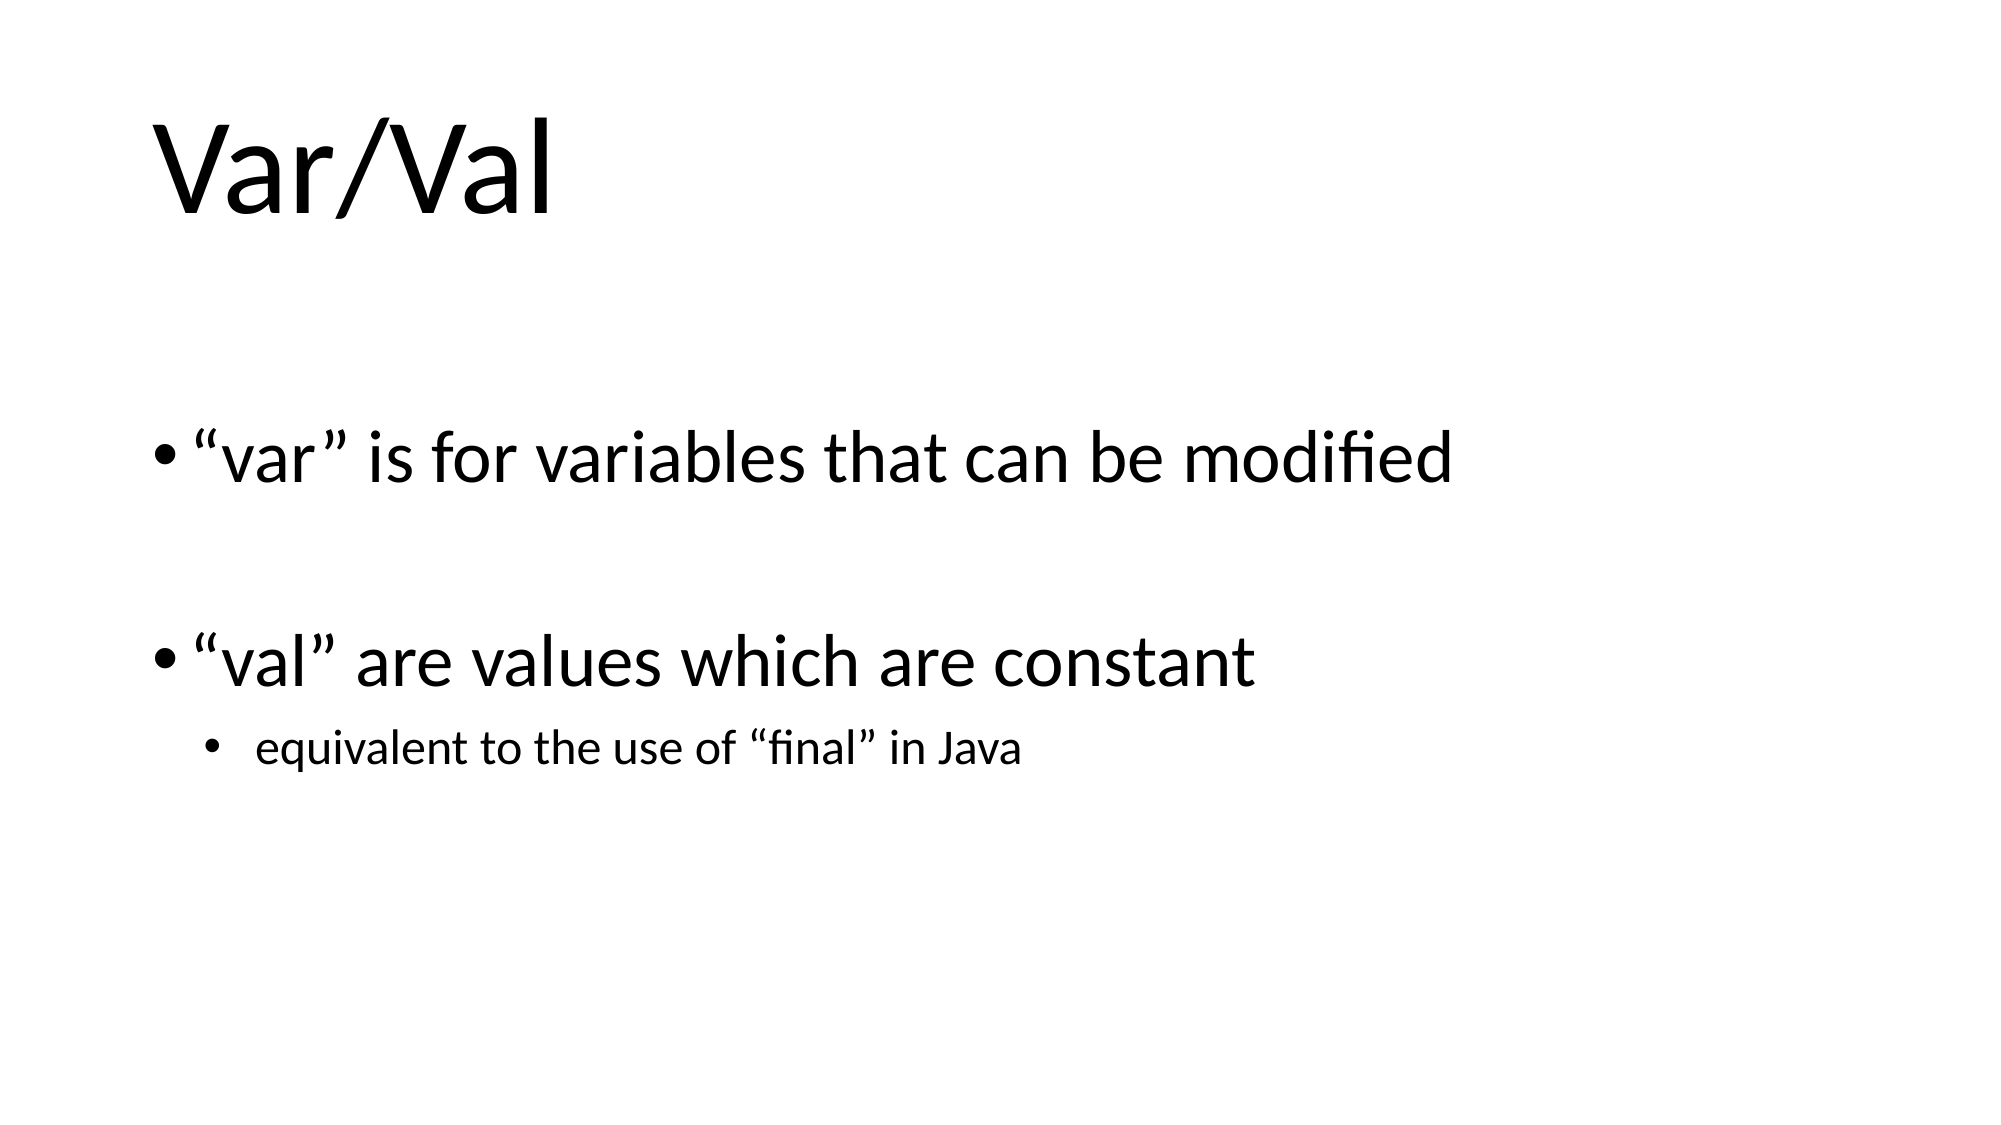

# Var/Val

“var” is for variables that can be modified

“val” are values which are constant
equivalent to the use of “final” in Java